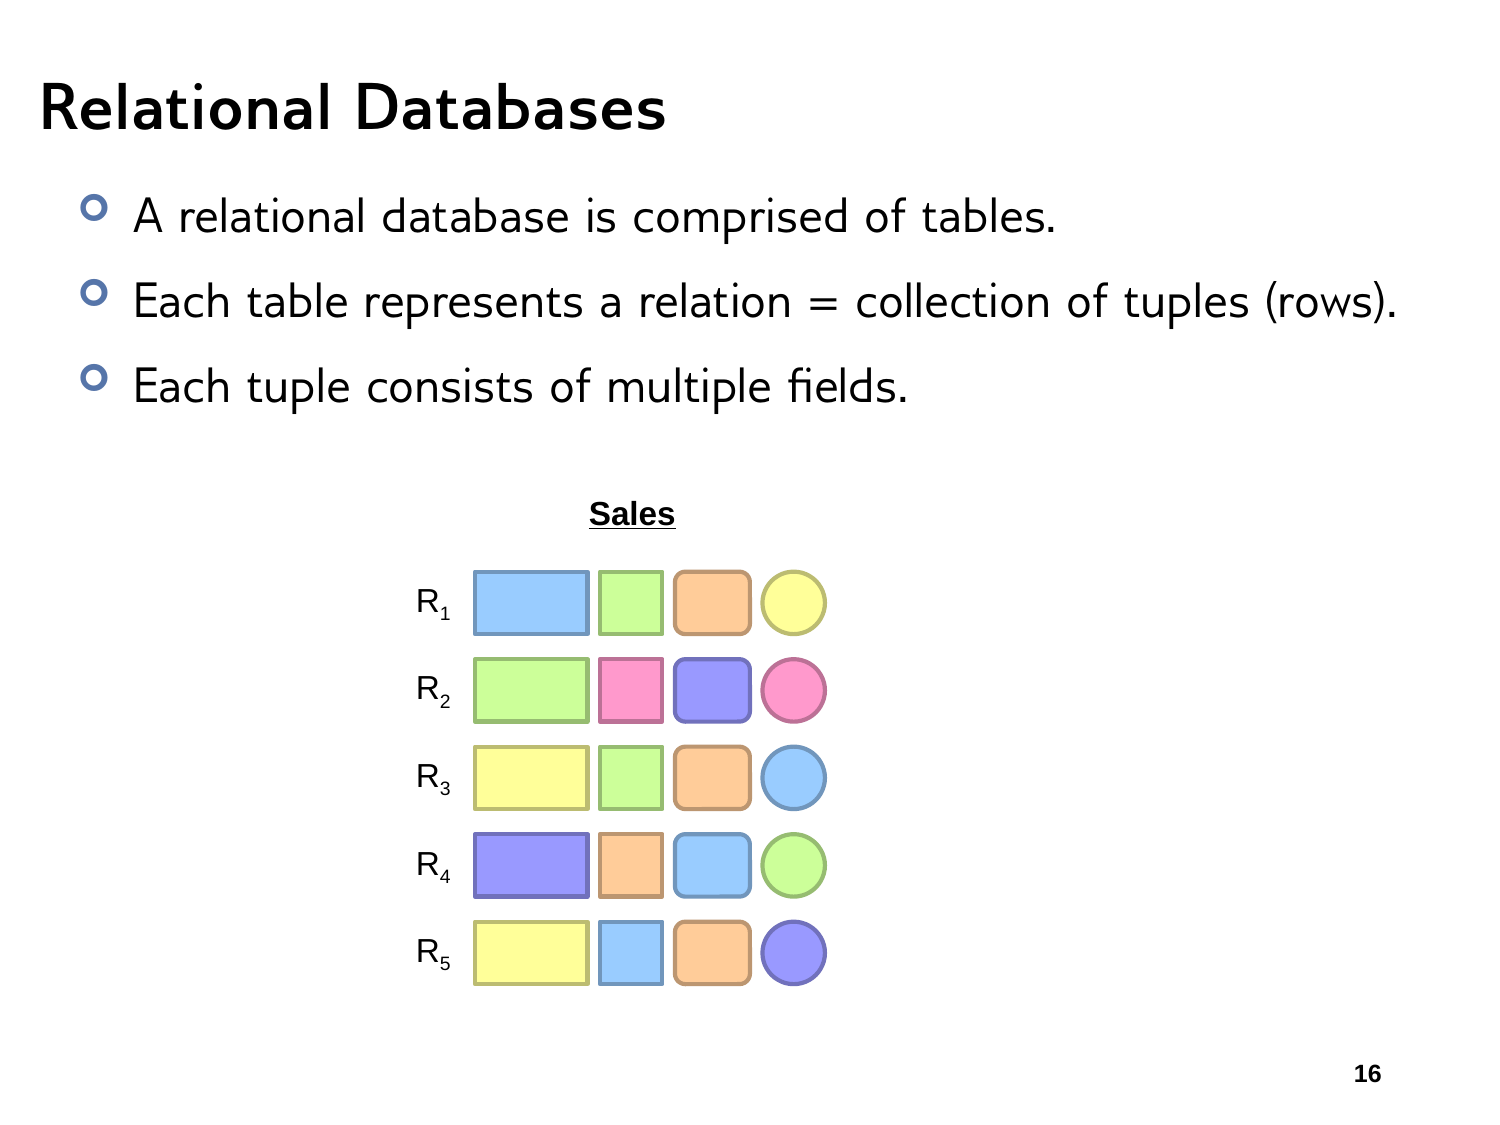

# Relational Databases
A relational database is comprised of tables.
Each table represents a relation = collection of tuples (rows).
Each tuple consists of multiple fields.
Sales
R1

R2

R3

R4

R5

16